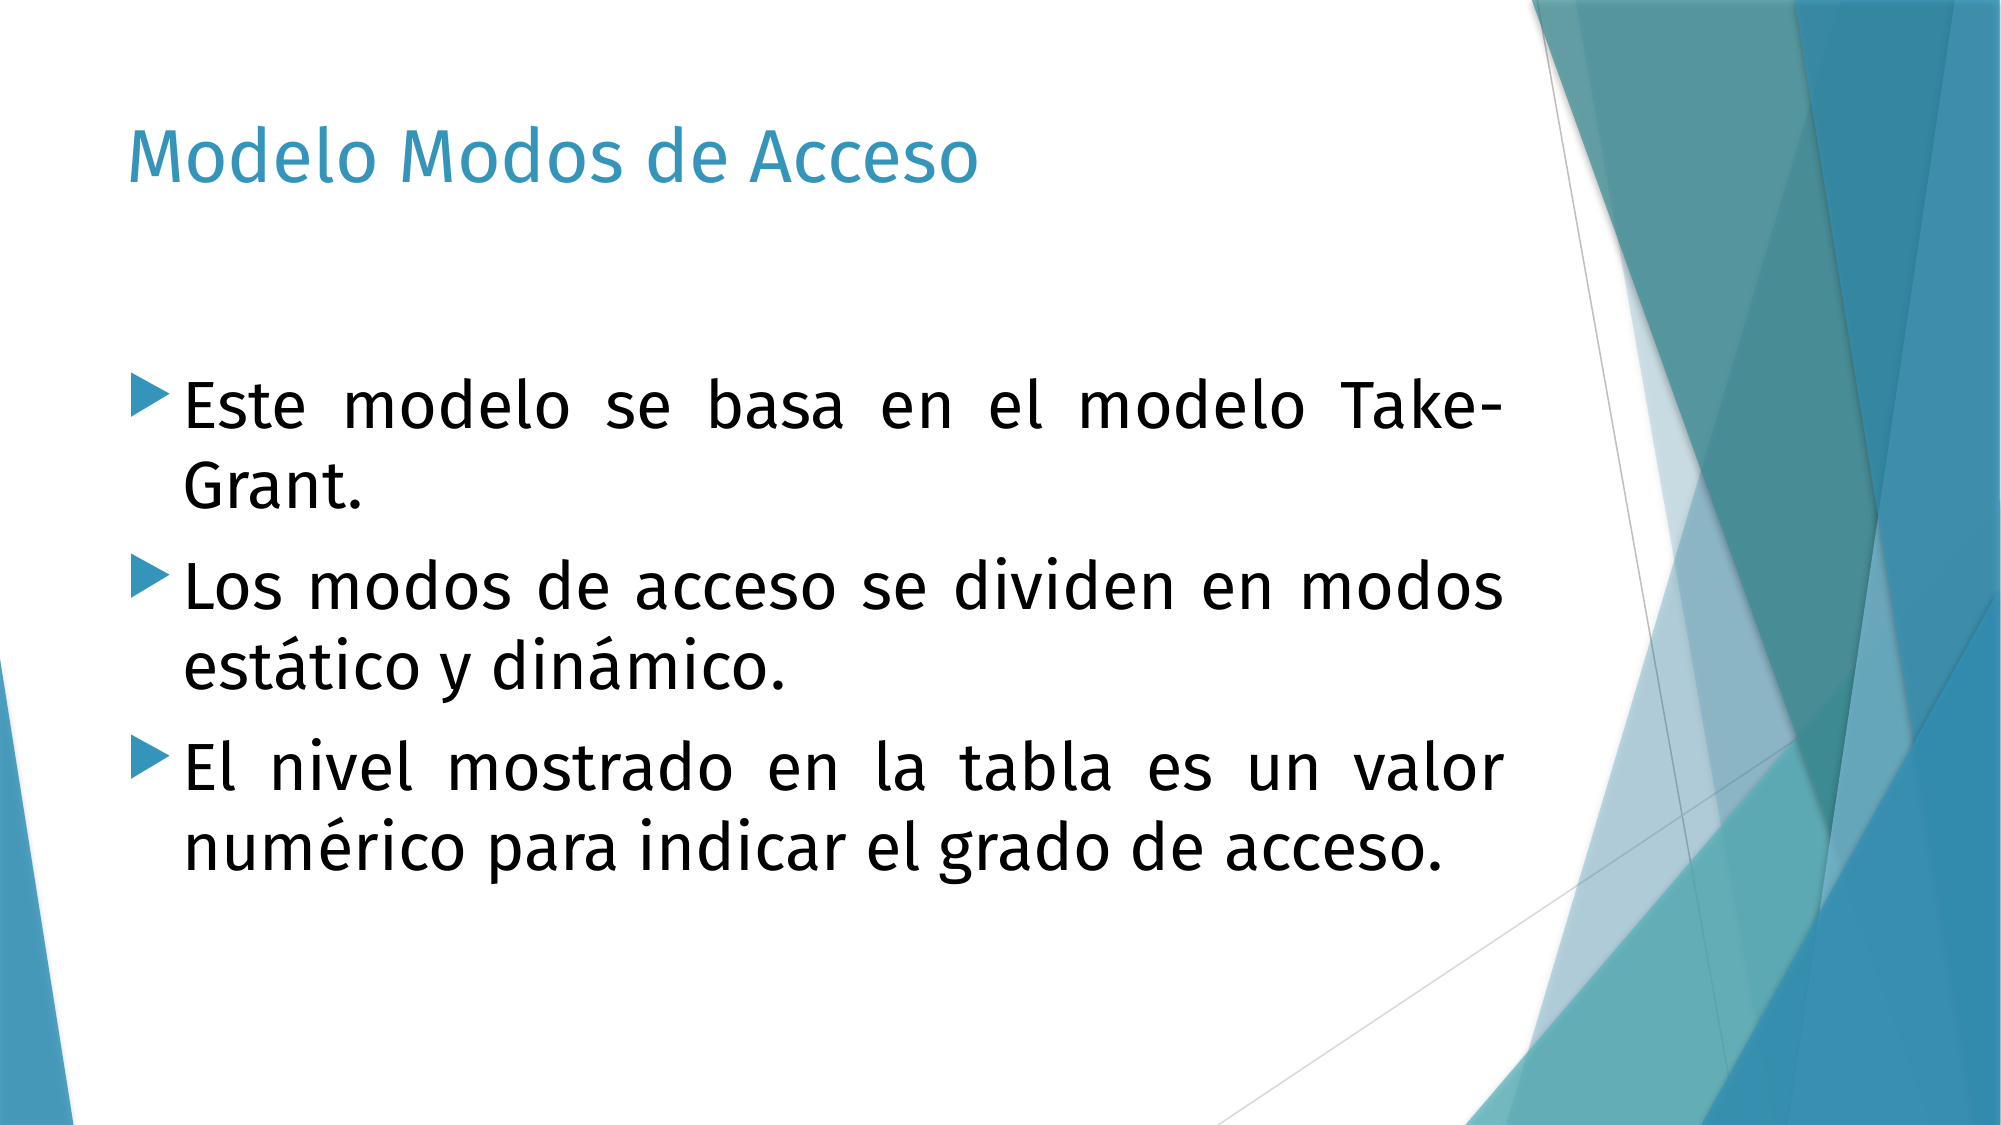

# Modelo Modos de Acceso
Este modelo se basa en el modelo Take-Grant.
Los modos de acceso se dividen en modos estático y dinámico.
El nivel mostrado en la tabla es un valor numérico para indicar el grado de acceso.